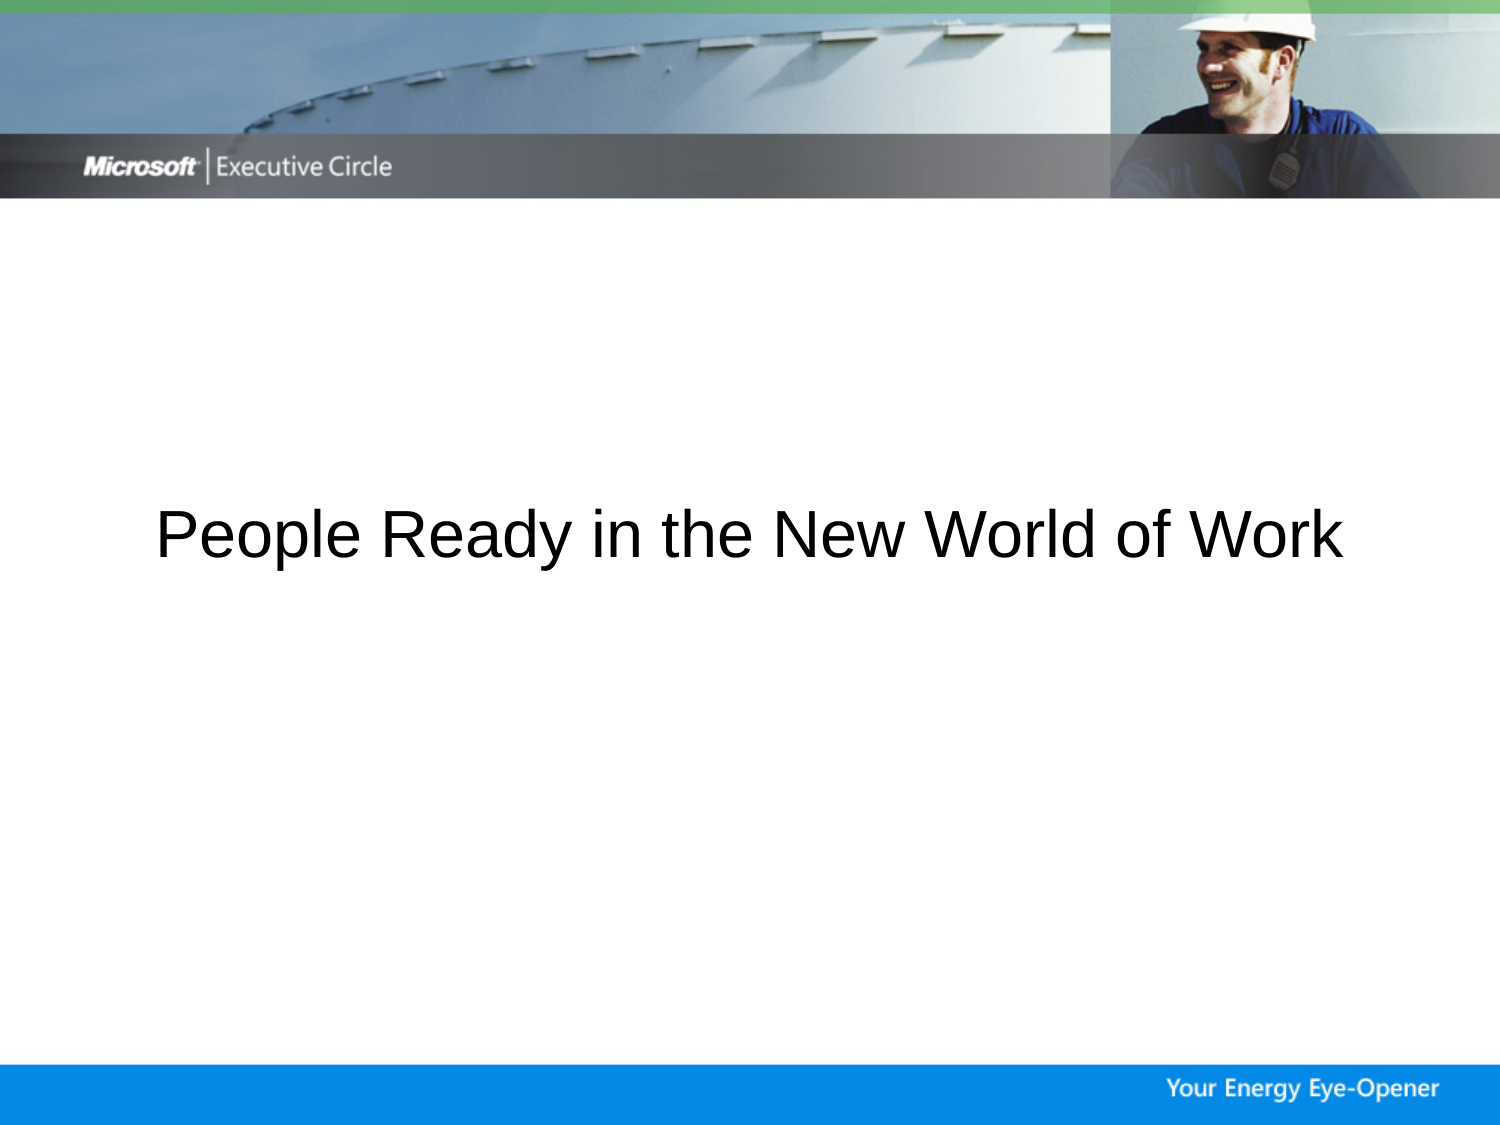

# People Ready in the New World of Work